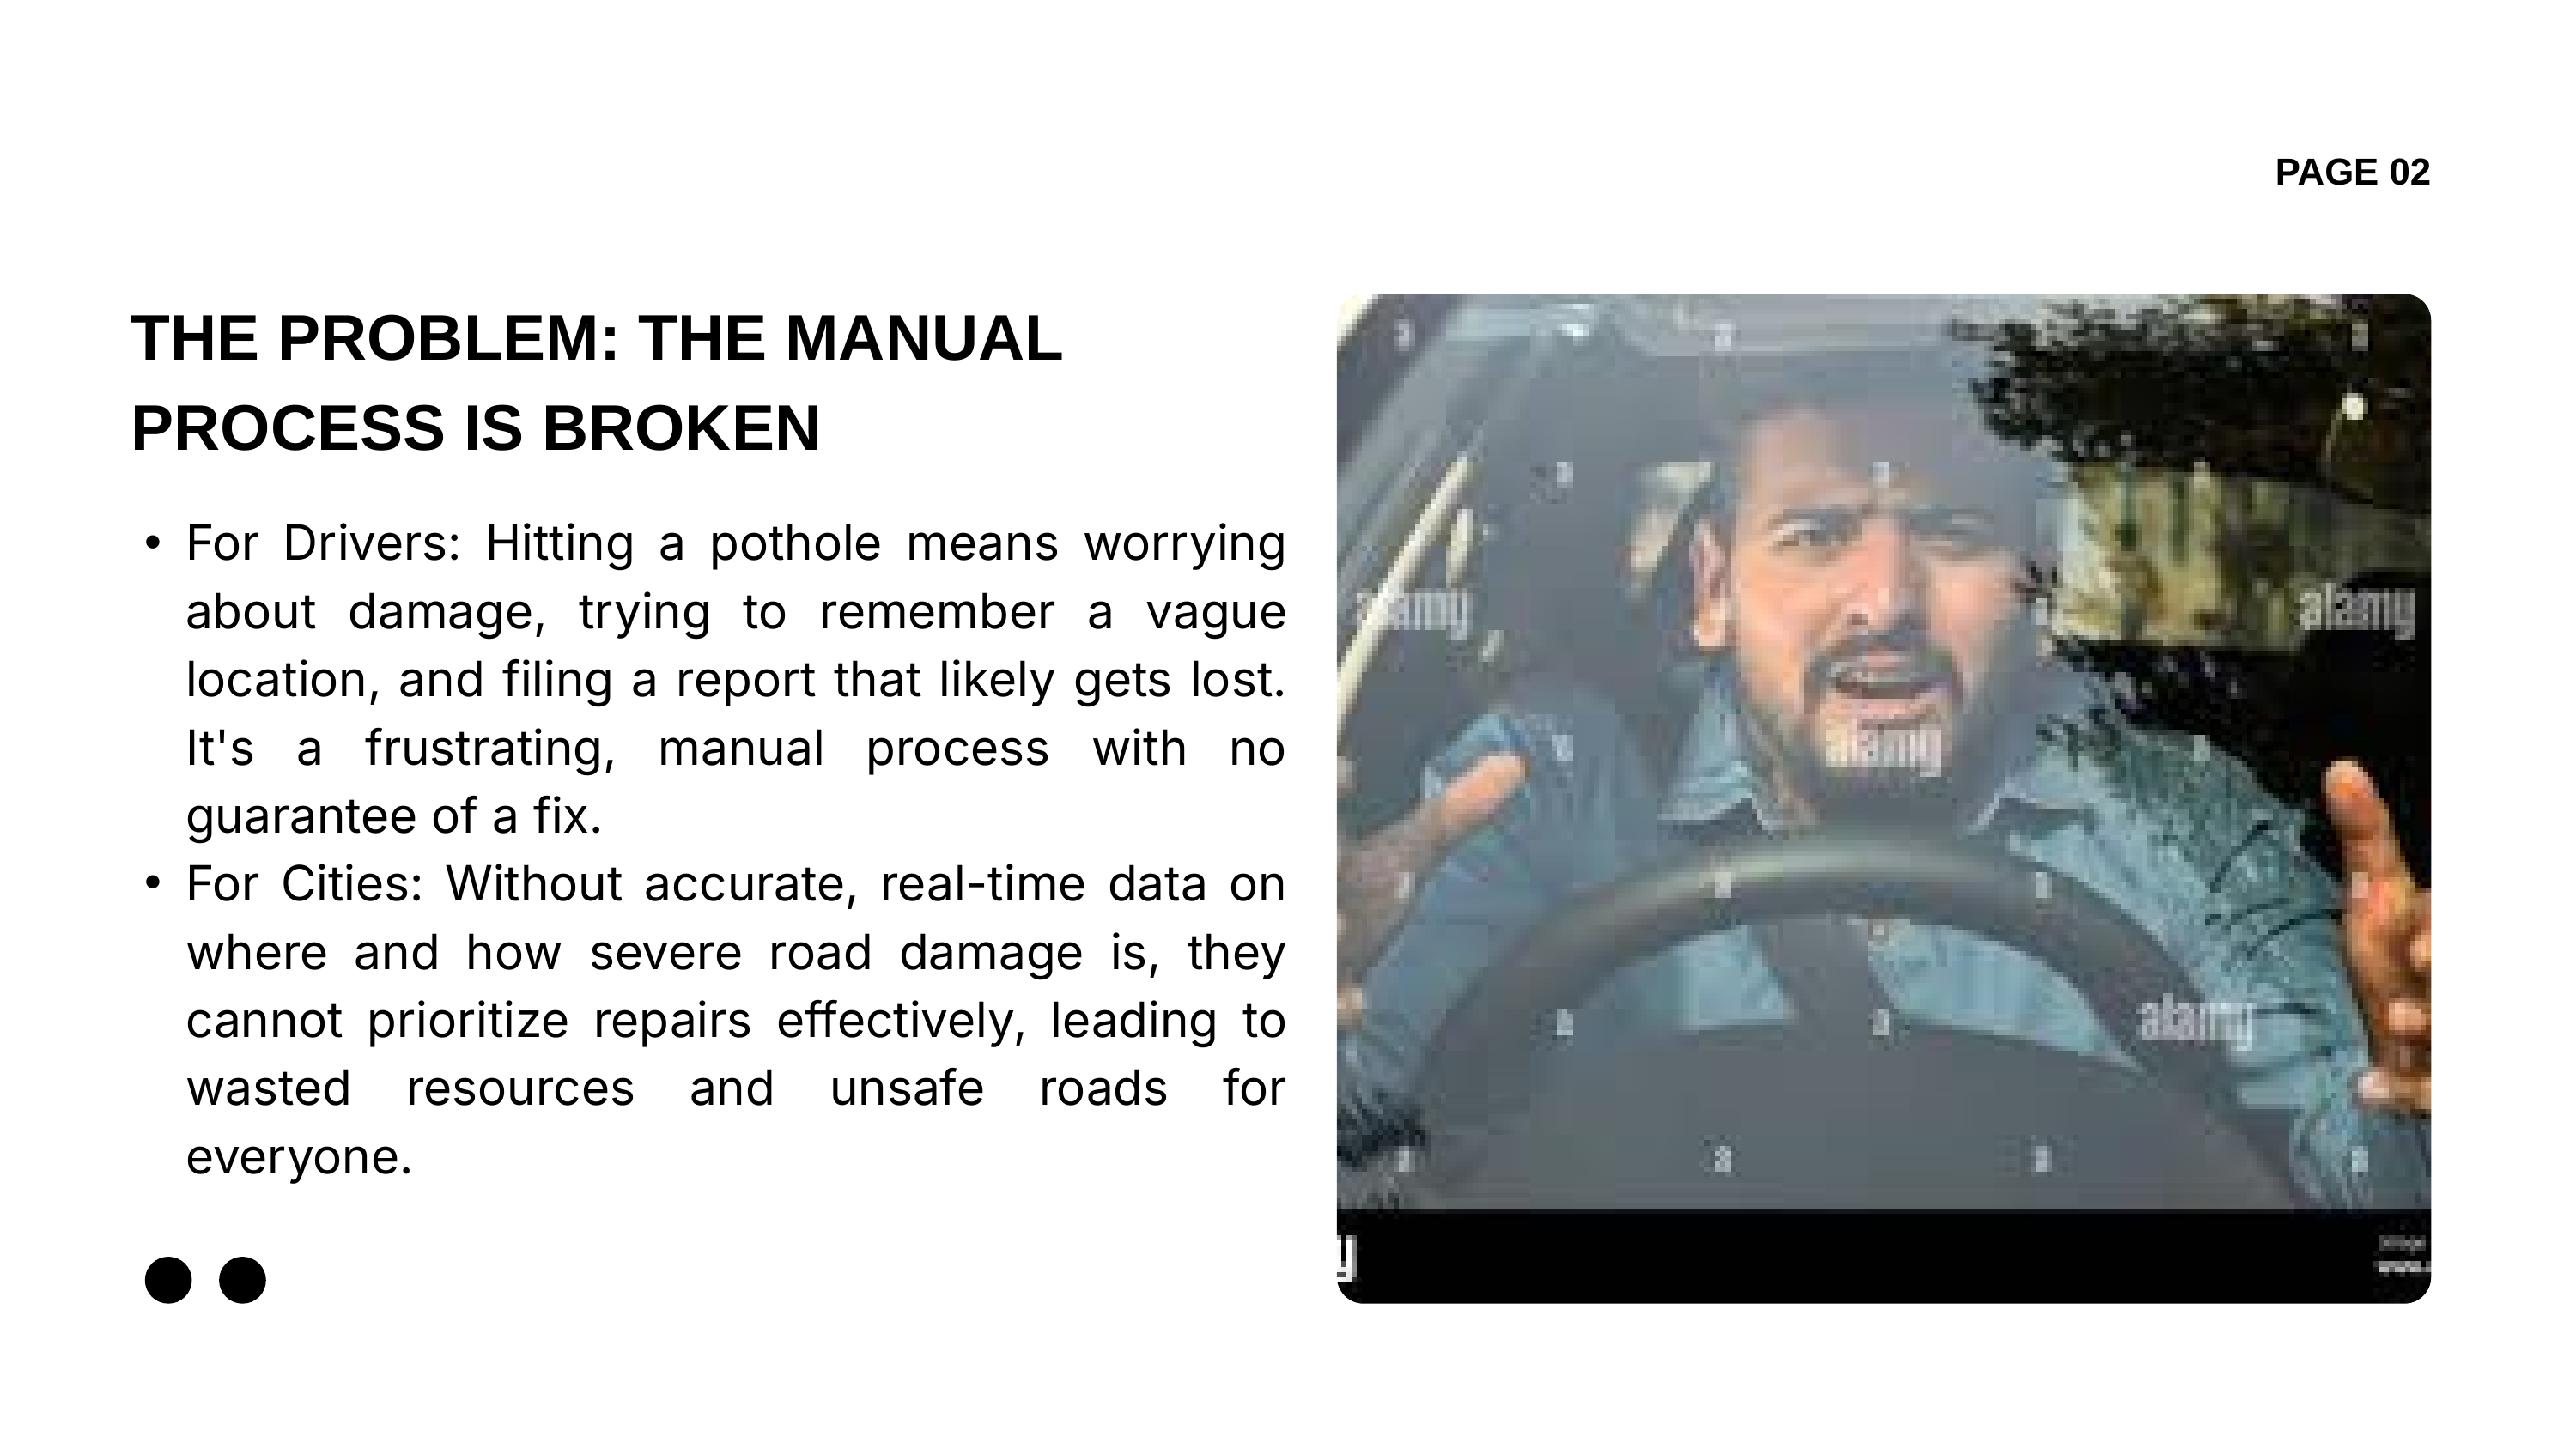

PAGE 02
THE PROBLEM: THE MANUAL PROCESS IS BROKEN

For Drivers: Hitting a pothole means worrying about damage, trying to remember a vague location, and filing a report that likely gets lost. It's a frustrating, manual process with no guarantee of a fix.
For Cities: Without accurate, real-time data on where and how severe road damage is, they cannot prioritize repairs effectively, leading to wasted resources and unsafe roads for everyone.